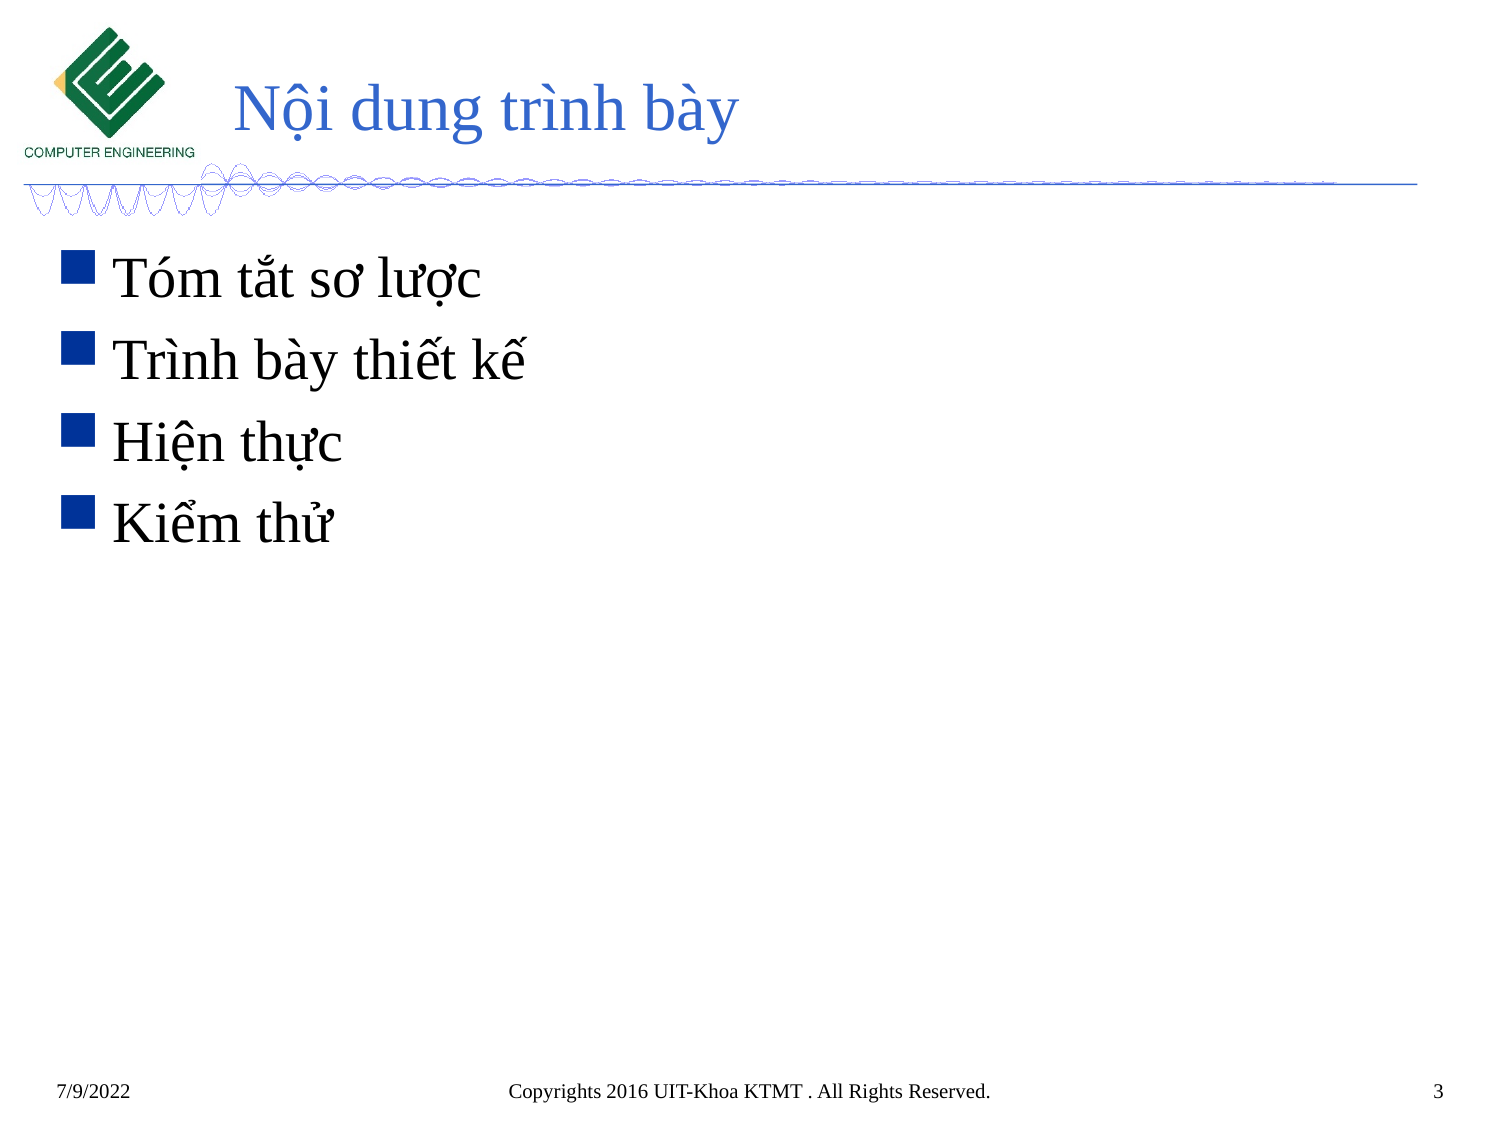

# Nội dung trình bày
Tóm tắt sơ lược
Trình bày thiết kế
Hiện thực
Kiểm thử

7/9/2022
Copyrights 2016 UIT-Khoa KTMT . All Rights Reserved.
3